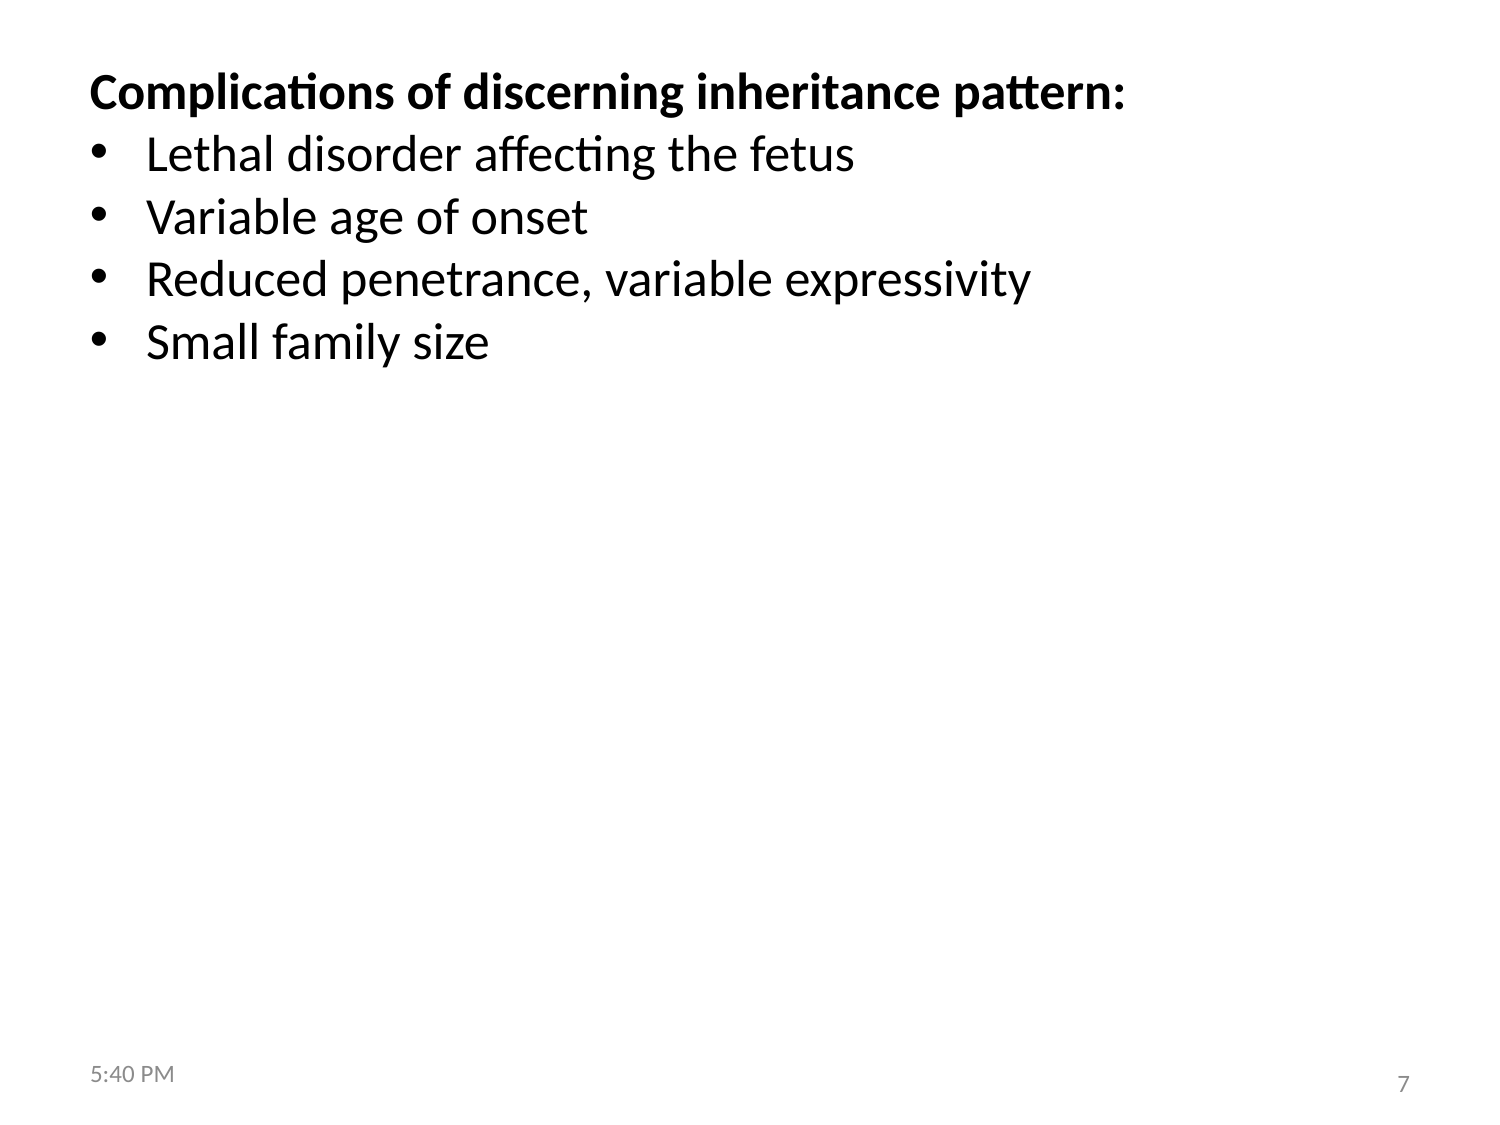

Complications of discerning inheritance pattern:
Lethal disorder affecting the fetus
Variable age of onset
Reduced penetrance, variable expressivity
Small family size
5:40 PM
7